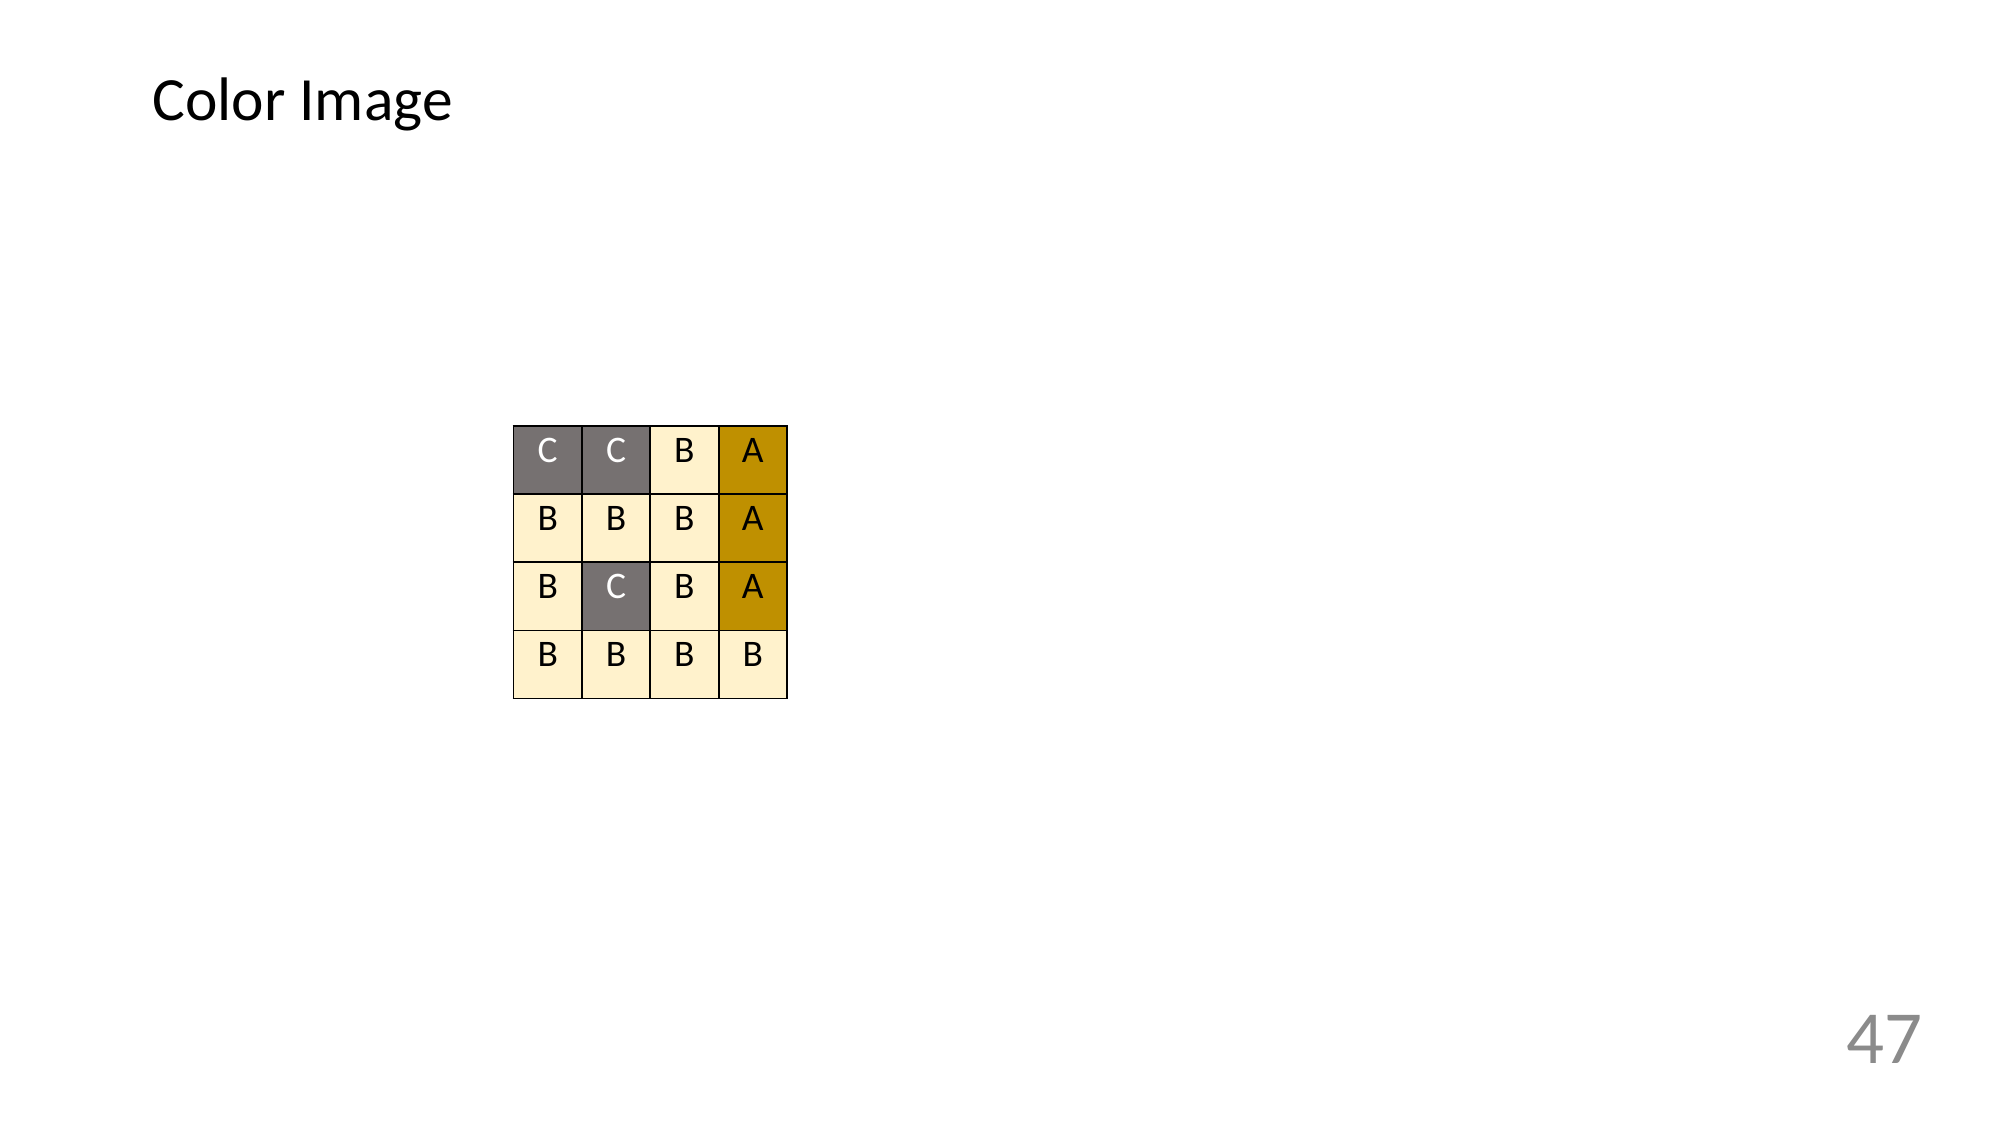

# Color Image
| C | C | B | A |
| --- | --- | --- | --- |
| B | B | B | A |
| B | C | B | A |
| B | B | B | B |
47